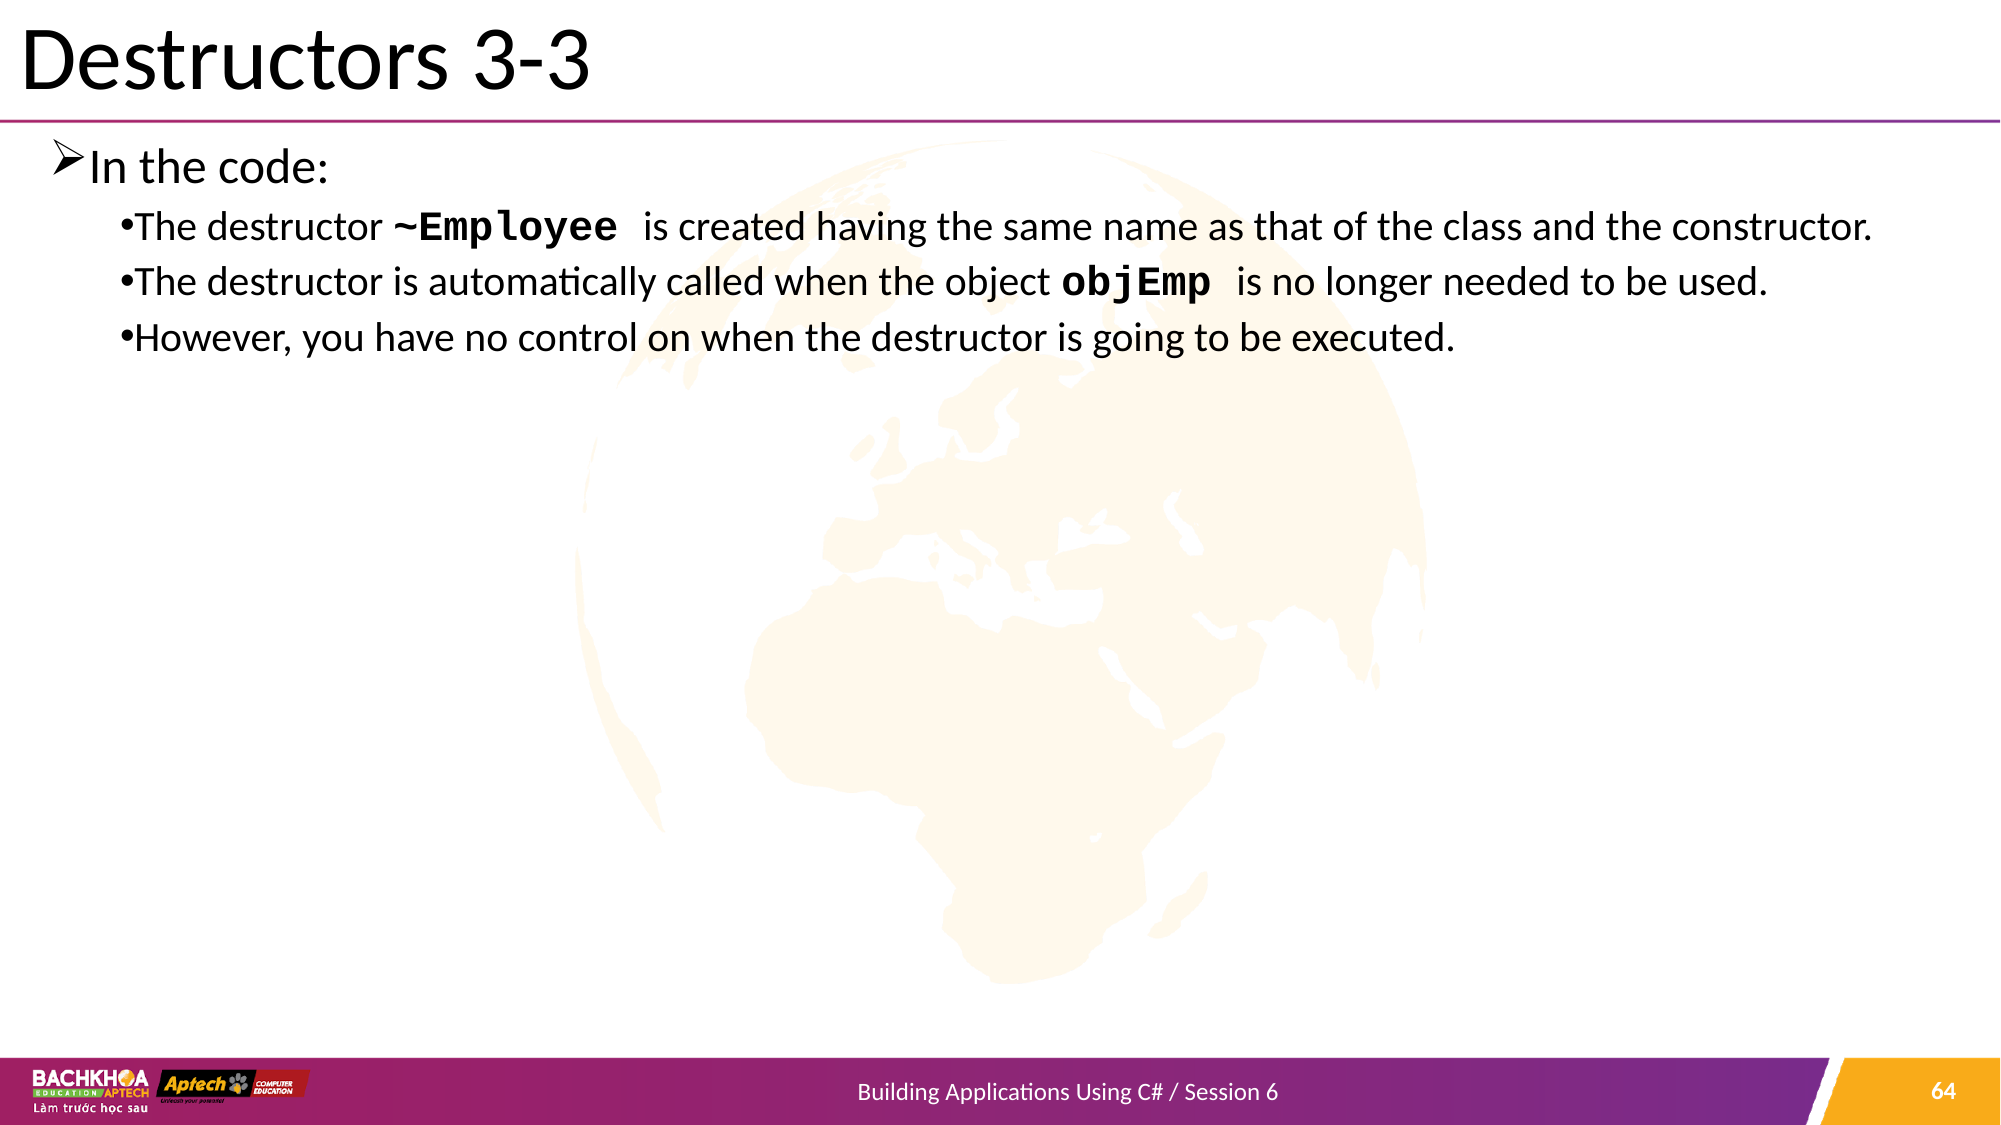

# Destructors 3-3
In the code:
The destructor ~Employee is created having the same name as that of the class and the constructor.
The destructor is automatically called when the object objEmp is no longer needed to be used.
However, you have no control on when the destructor is going to be executed.
64
Building Applications Using C# / Session 6